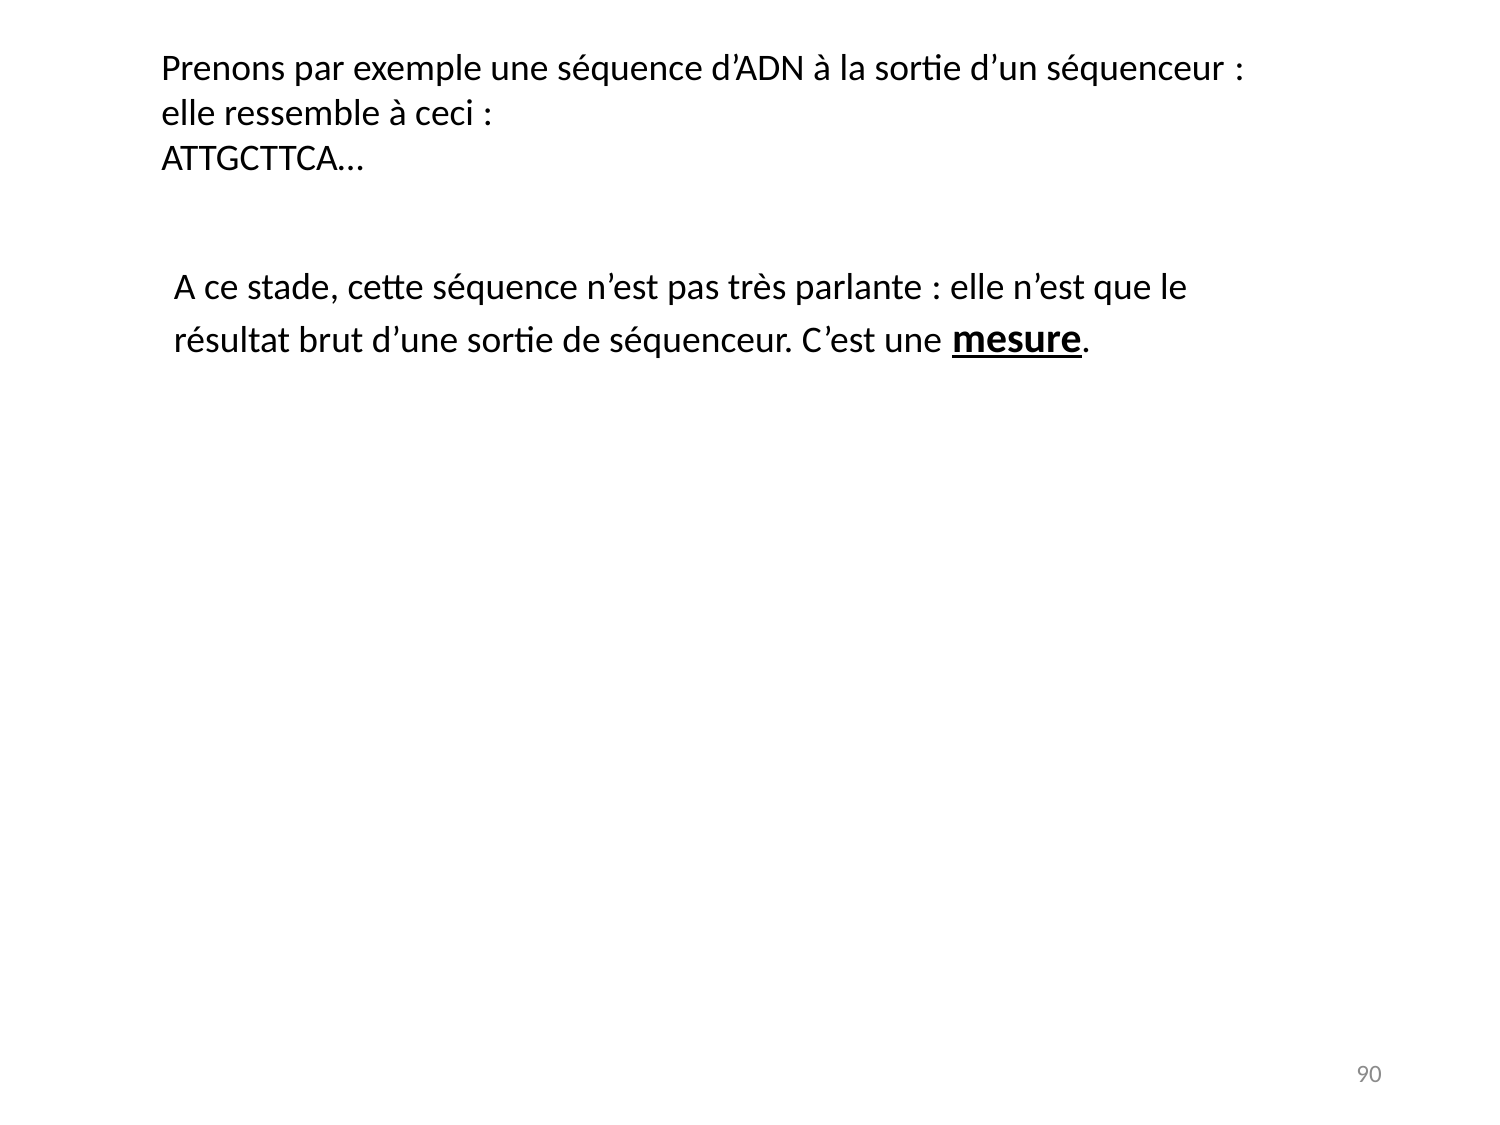

Prenons par exemple une séquence d’ADN à la sortie d’un séquenceur : elle ressemble à ceci :
ATTGCTTCA…
A ce stade, cette séquence n’est pas très parlante : elle n’est que le résultat brut d’une sortie de séquenceur. C’est une mesure.
90